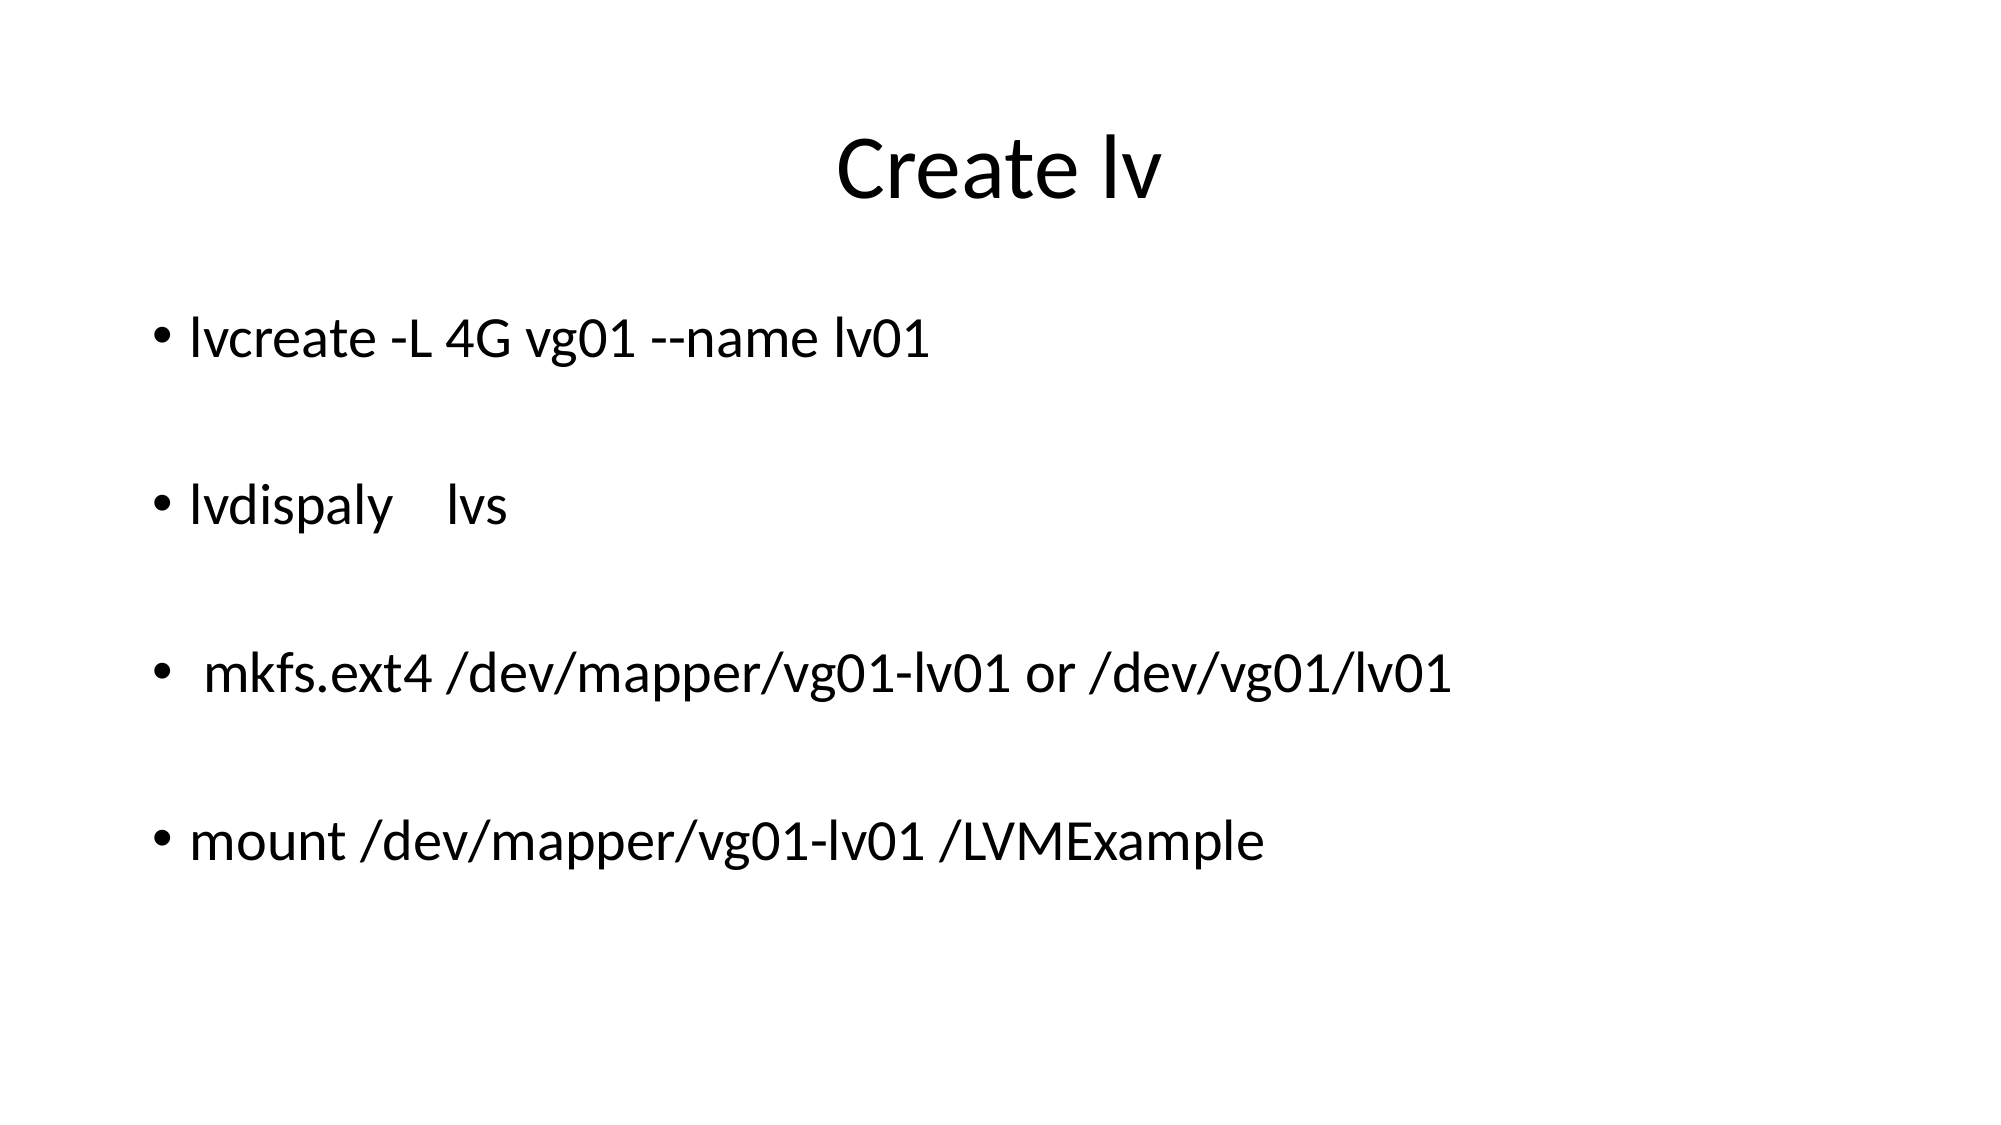

# Create lv
lvcreate -L 4G vg01 --name lv01

lvdispaly    lvs

 mkfs.ext4 /dev/mapper/vg01-lv01 or /dev/vg01/lv01

mount /dev/mapper/vg01-lv01 /LVMExample